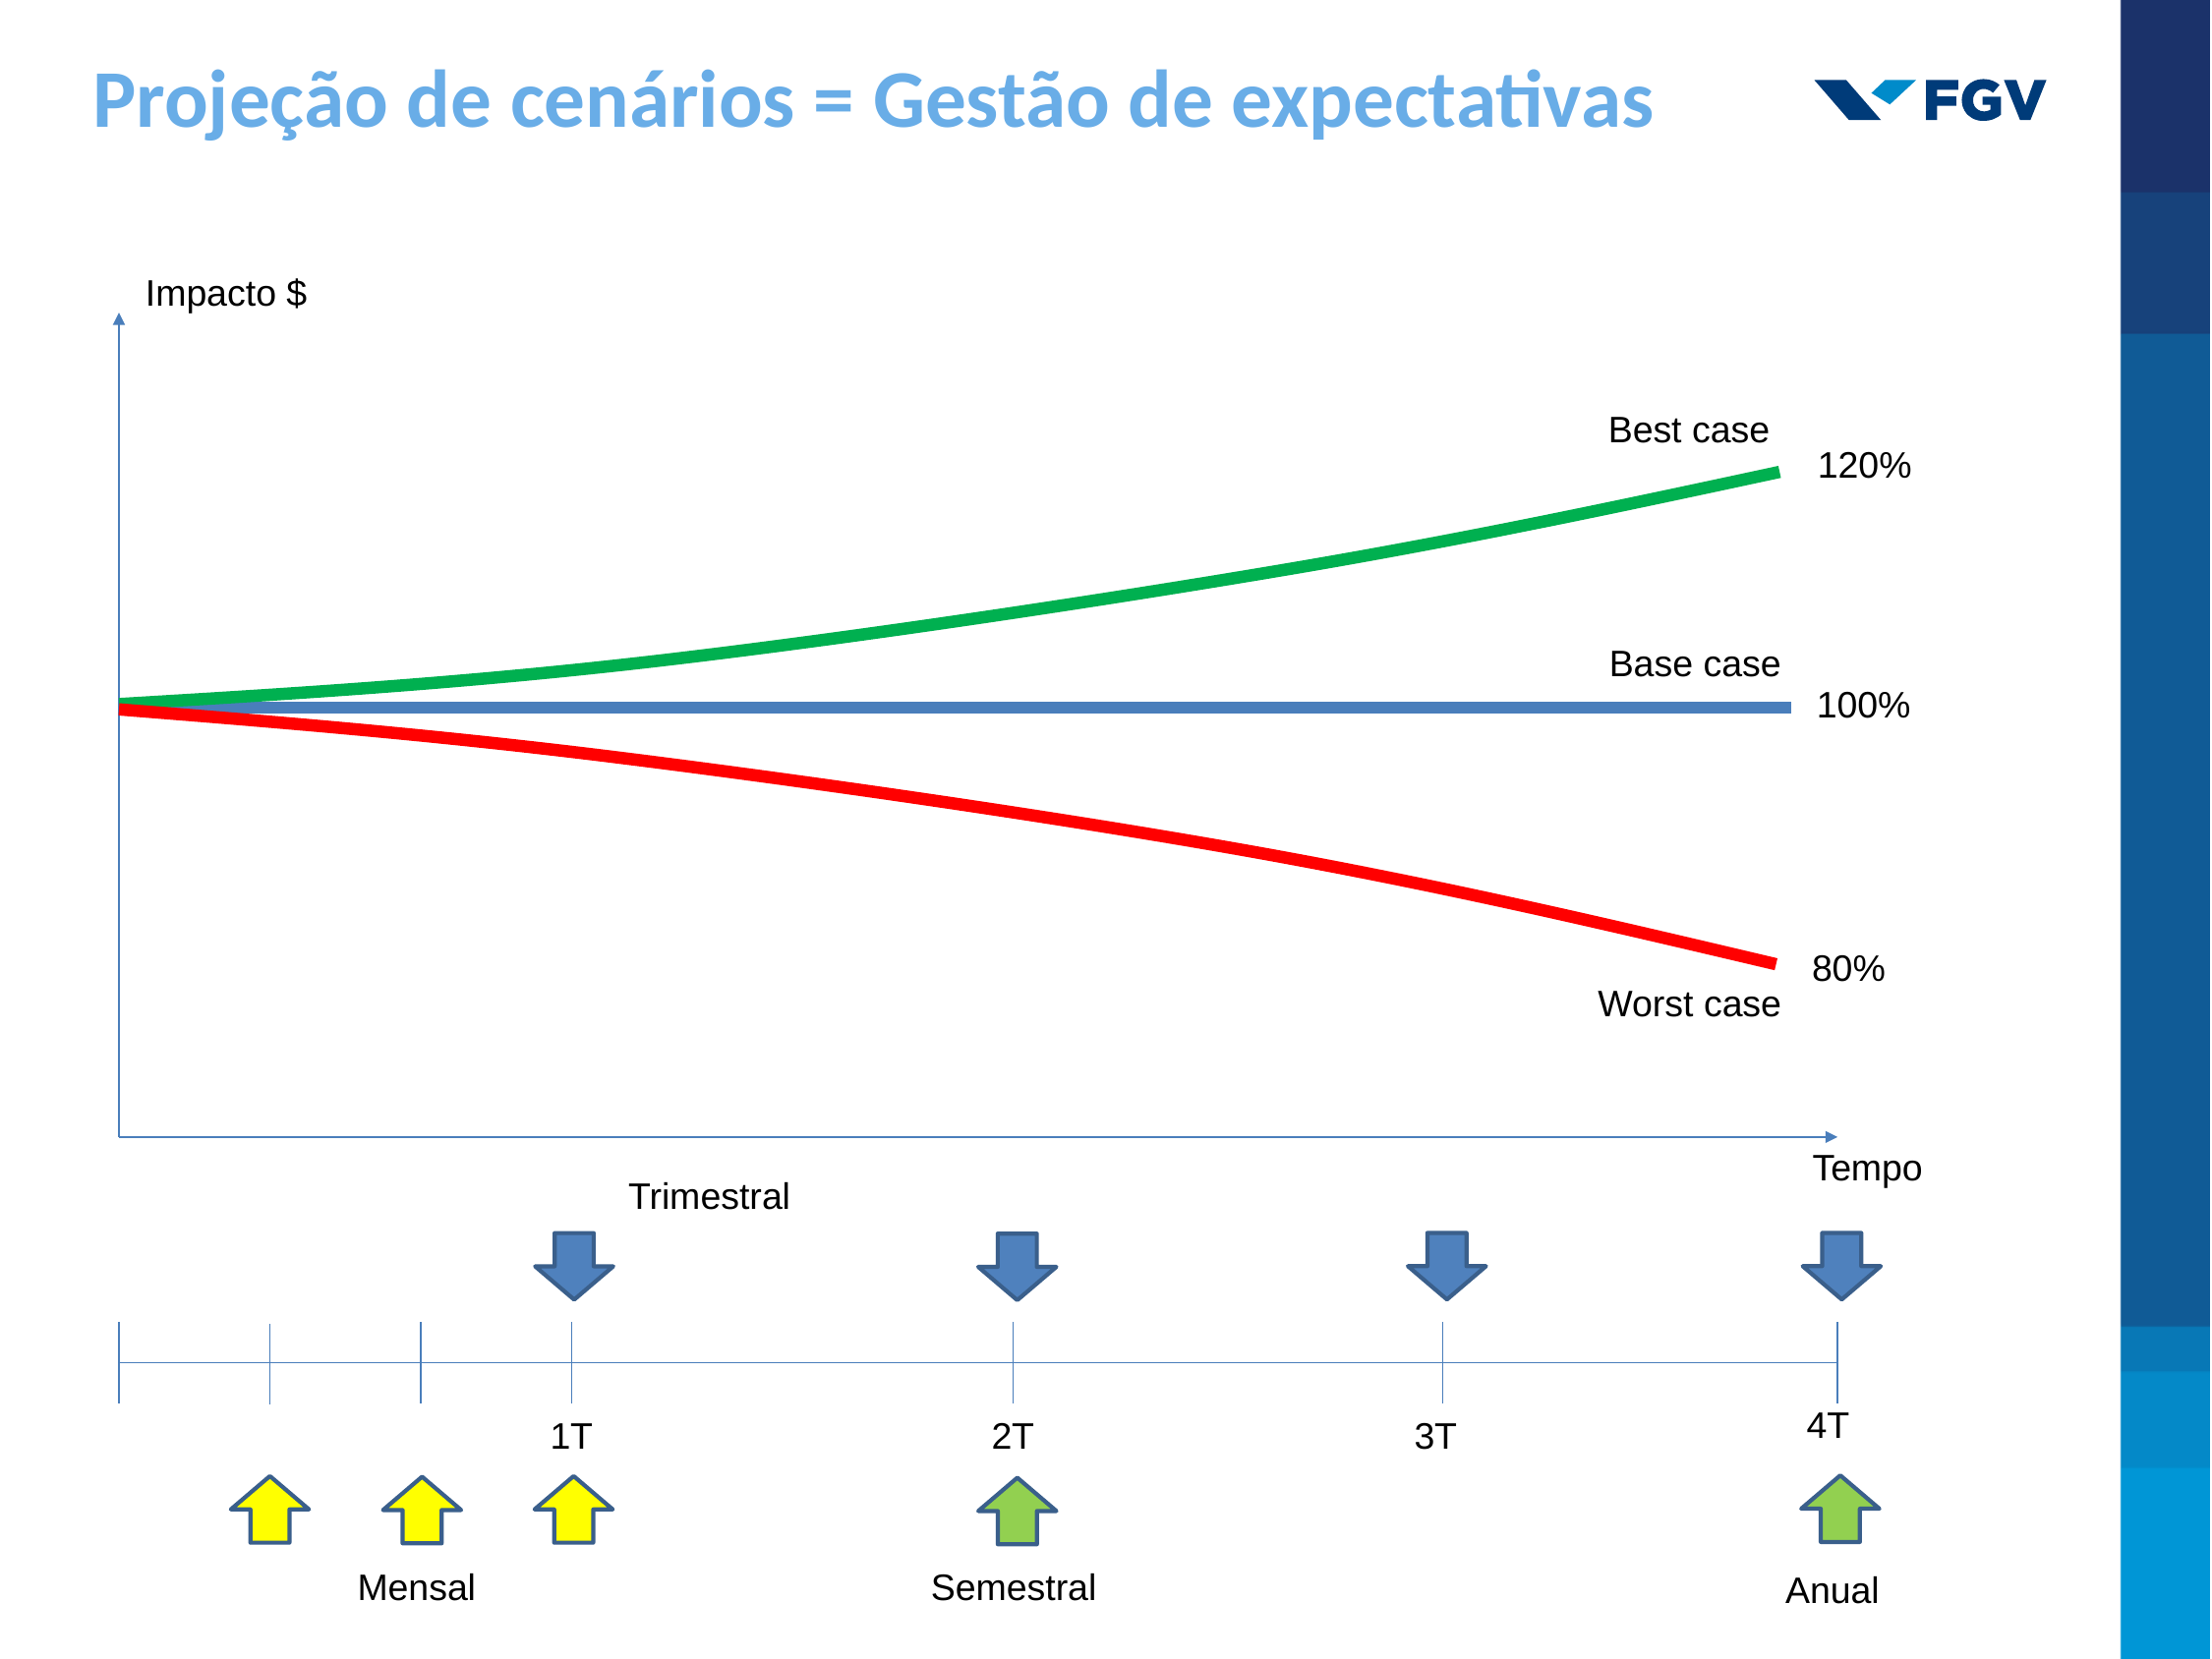

# Projeção de cenários = Gestão de expectativas
Impacto $
Best case
120%

Base case
100%

80%
Worst case
Tempo
Trimestral

4T
1T
2T
3T

Mensal
Semestral
Anual